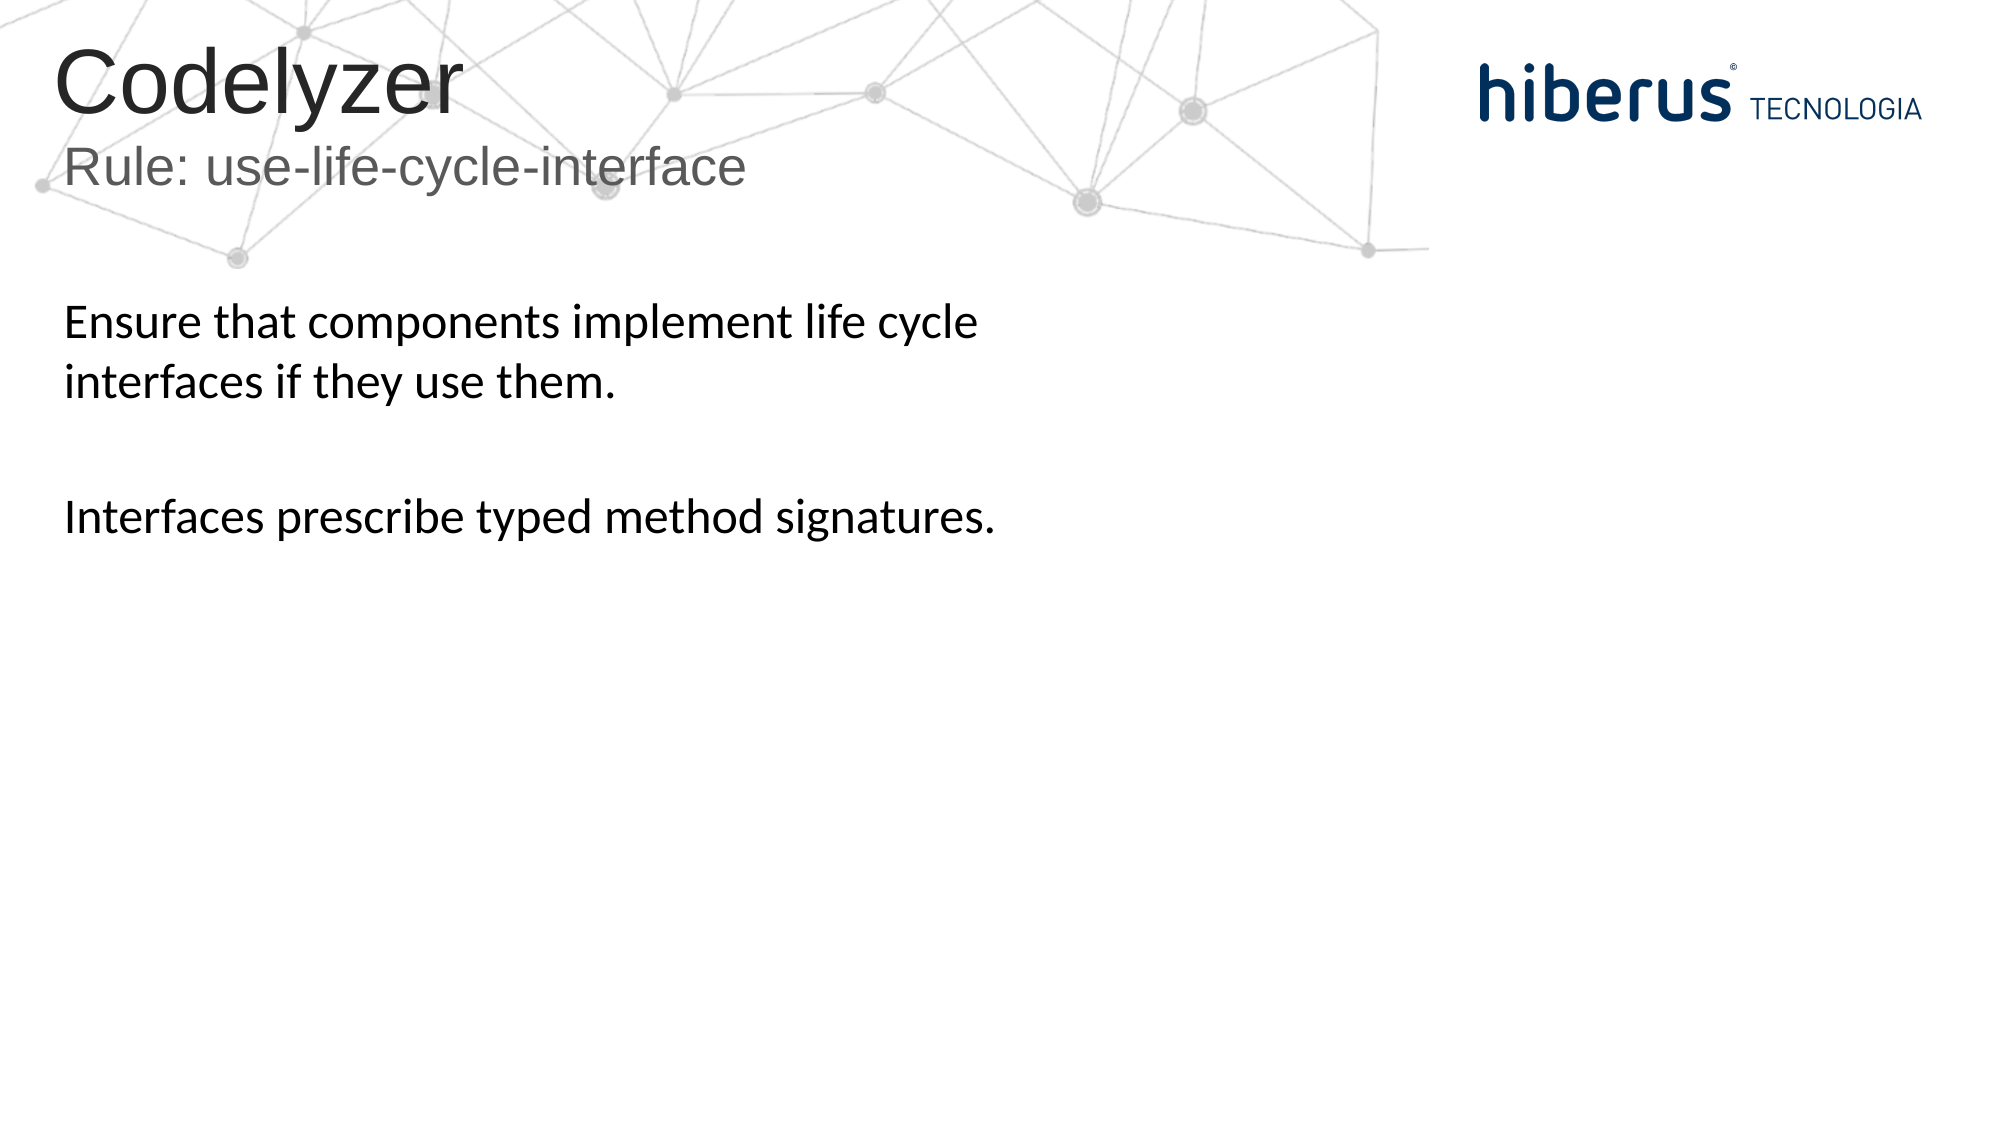

# Codelyzer
Rule: use-life-cycle-interface
Ensure that components implement life cycle interfaces if they use them.
Interfaces prescribe typed method signatures.